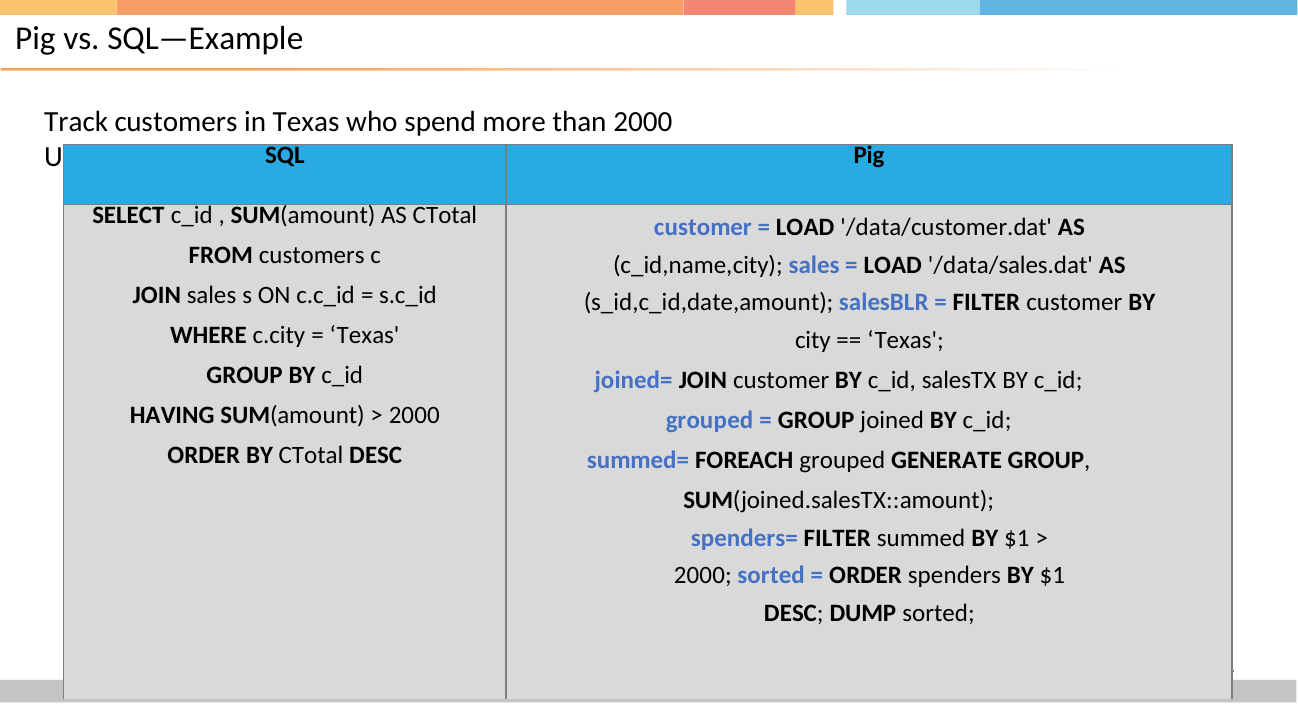

# Pig vs. SQL—Example

Track customers in Texas who spend more than 2000 USD.
| SQL | Pig |
| --- | --- |
| SELECT c\_id , SUM(amount) AS CTotal FROM customers c JOIN sales s ON c.c\_id = s.c\_id WHERE c.city = ‘Texas' GROUP BY c\_id HAVING SUM(amount) > 2000 ORDER BY CTotal DESC | customer = LOAD '/data/customer.dat' AS (c\_id,name,city); sales = LOAD '/data/sales.dat' AS (s\_id,c\_id,date,amount); salesBLR = FILTER customer BY city == ‘Texas'; joined= JOIN customer BY c\_id, salesTX BY c\_id; grouped = GROUP joined BY c\_id; summed= FOREACH grouped GENERATE GROUP, SUM(joined.salesTX::amount); spenders= FILTER summed BY $1 > 2000; sorted = ORDER spenders BY $1 DESC; DUMP sorted; |